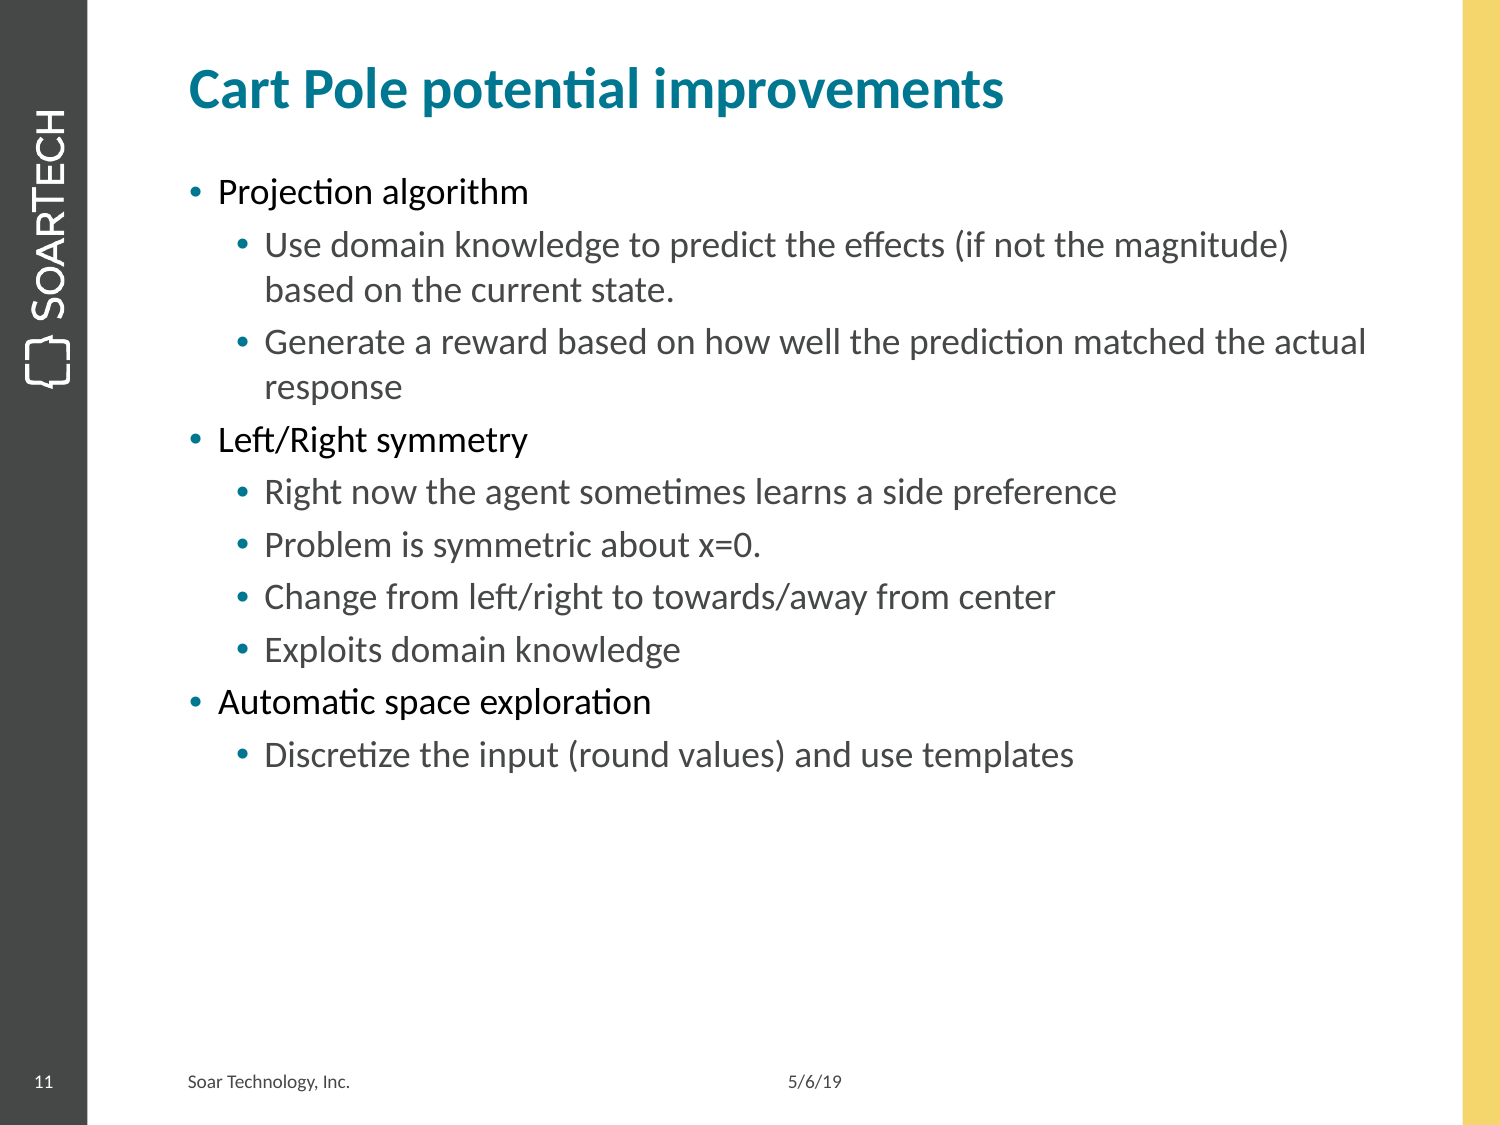

# Cart Pole potential improvements
Projection algorithm
Use domain knowledge to predict the effects (if not the magnitude) based on the current state.
Generate a reward based on how well the prediction matched the actual response
Left/Right symmetry
Right now the agent sometimes learns a side preference
Problem is symmetric about x=0.
Change from left/right to towards/away from center
Exploits domain knowledge
Automatic space exploration
Discretize the input (round values) and use templates
11
Soar Technology, Inc. 			5/6/19